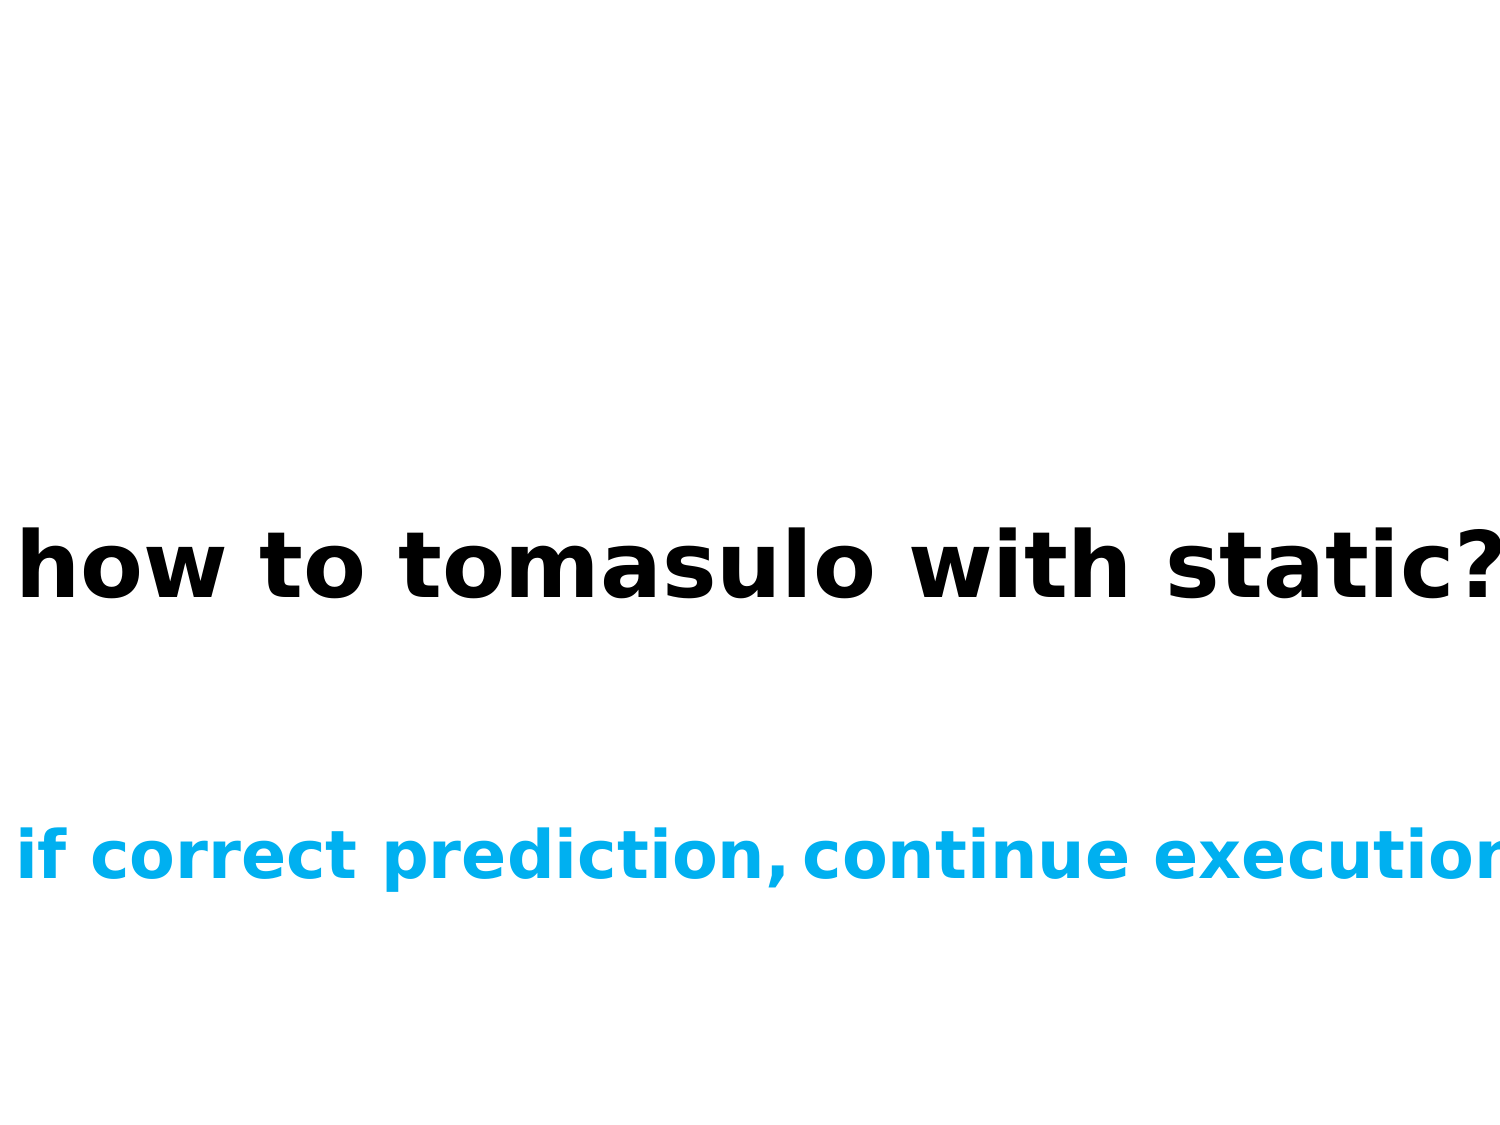

# how to tomasulo with static?

if correct prediction, continue execution